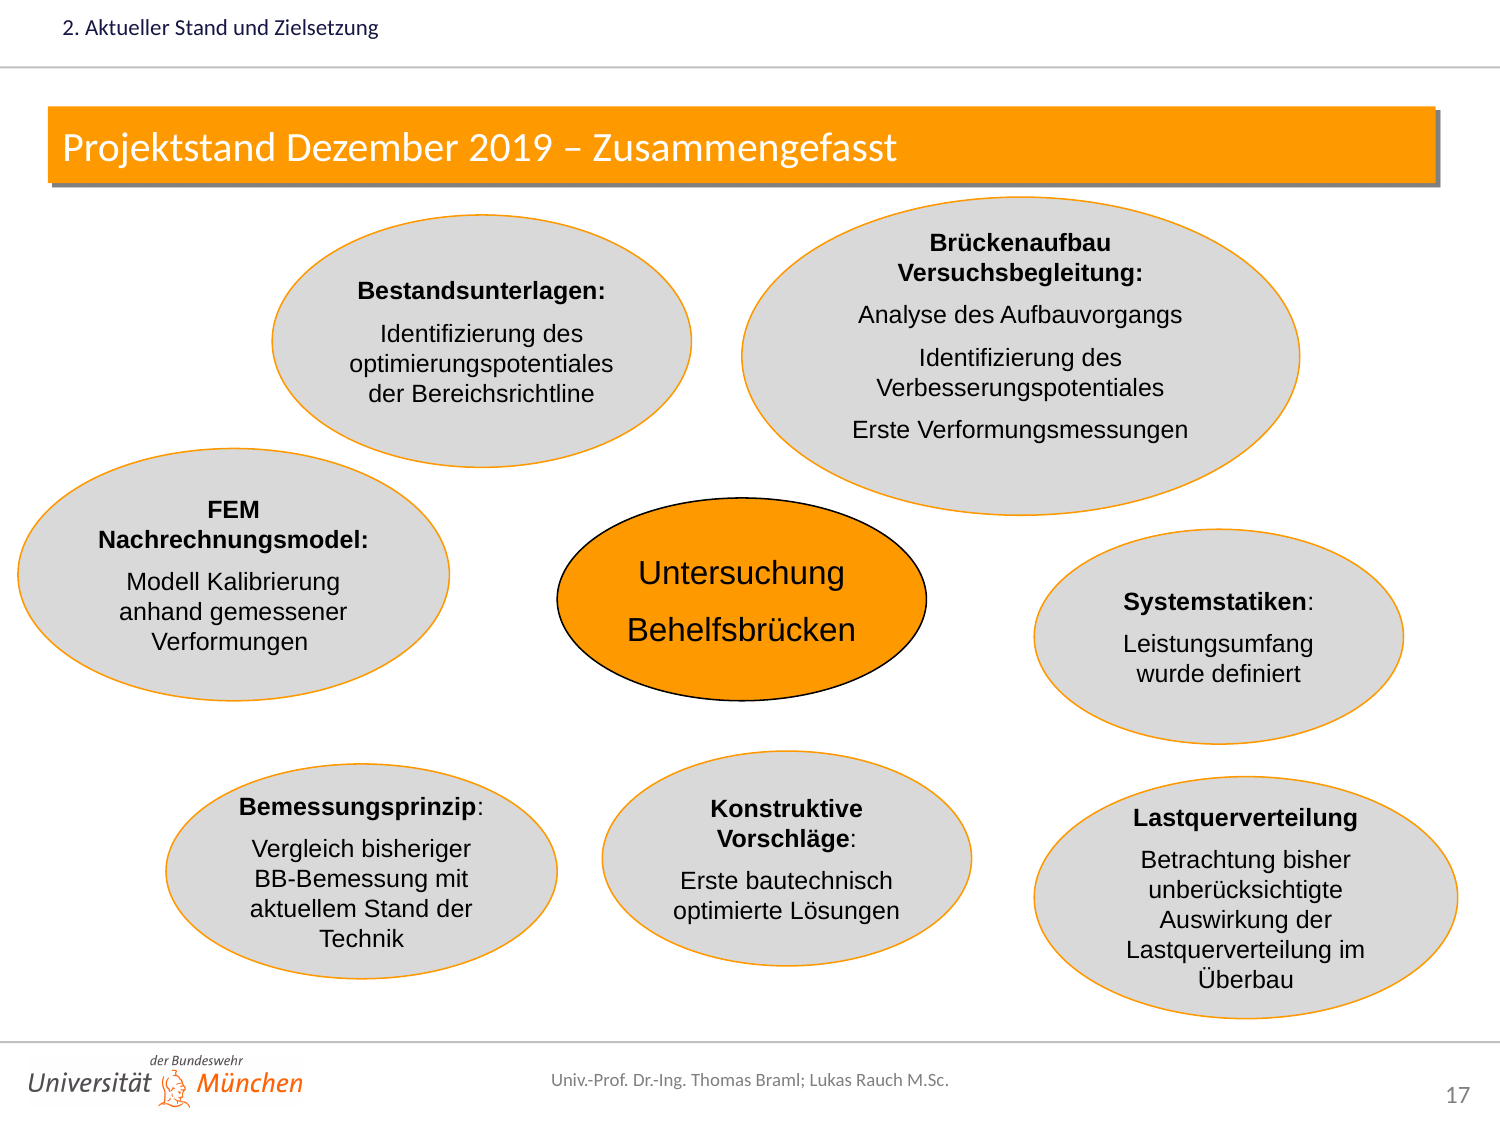

2. Aktueller Stand und Zielsetzung
Projektstand Dezember 2019 – Zusammengefasst
Brückenaufbau Versuchsbegleitung:
Analyse des Aufbauvorgangs
Identifizierung des Verbesserungspotentiales
Erste Verformungsmessungen

Bestandsunterlagen:
Identifizierung des optimierungspotentiales der Bereichsrichtline
FEM Nachrechnungsmodel:
Modell Kalibrierung anhand gemessener Verformungen
Untersuchung
Behelfsbrücken
Systemstatiken:
Leistungsumfang wurde definiert
Konstruktive Vorschläge:
Erste bautechnisch optimierte Lösungen
Bemessungsprinzip:
Vergleich bisheriger BB-Bemessung mit aktuellem Stand der Technik
Lastquerverteilung
Betrachtung bisher unberücksichtigte Auswirkung der Lastquerverteilung im Überbau